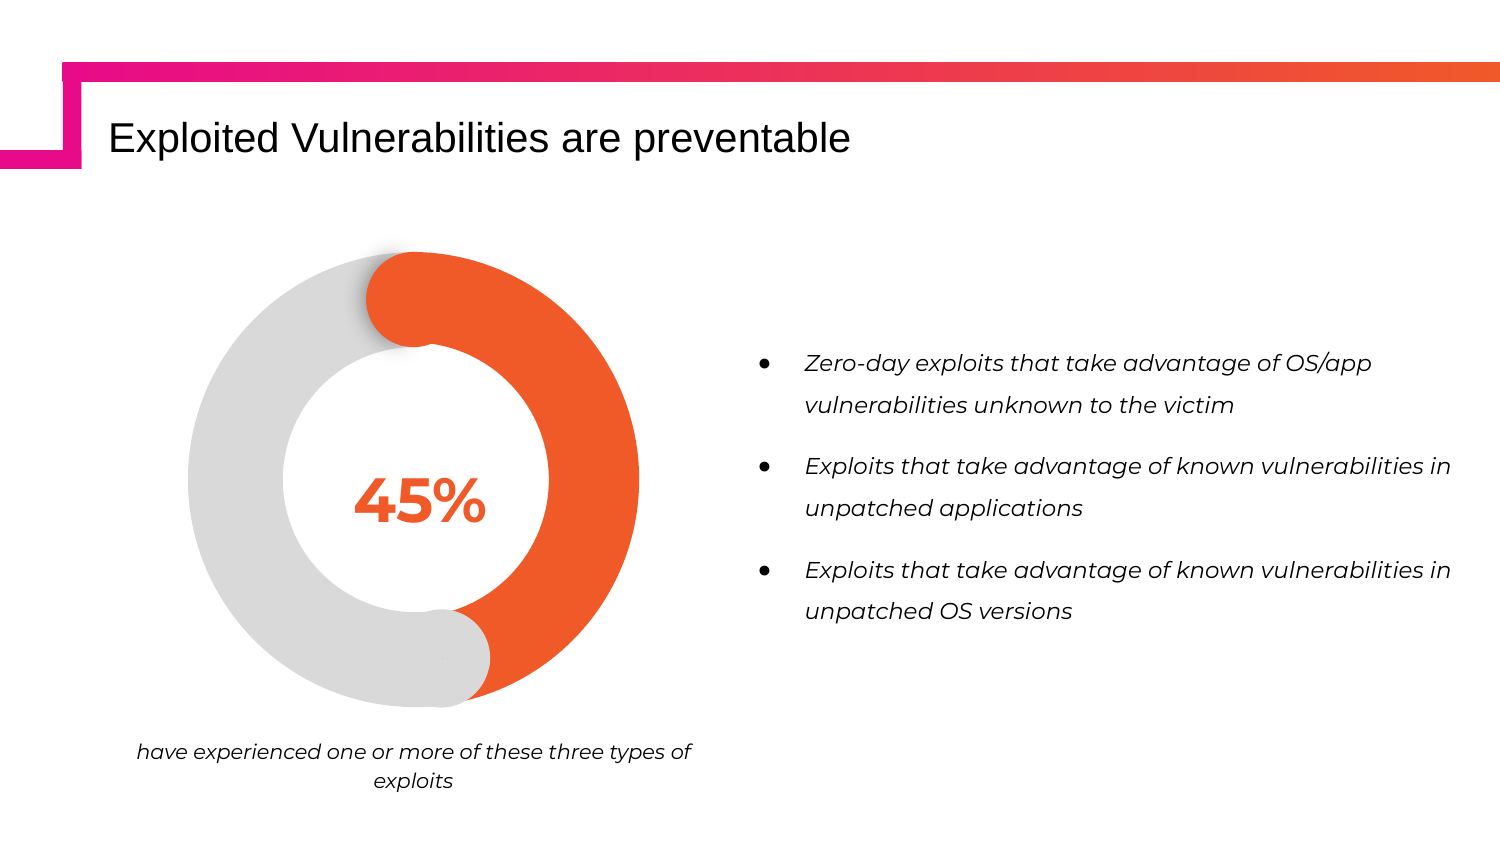

#
Exploited Vulnerabilities are preventable

45%

Zero-day exploits that take advantage of OS/app vulnerabilities unknown to the victim
Exploits that take advantage of known vulnerabilities in unpatched applications
Exploits that take advantage of known vulnerabilities in unpatched OS versions
have experienced one or more of these three types of exploits